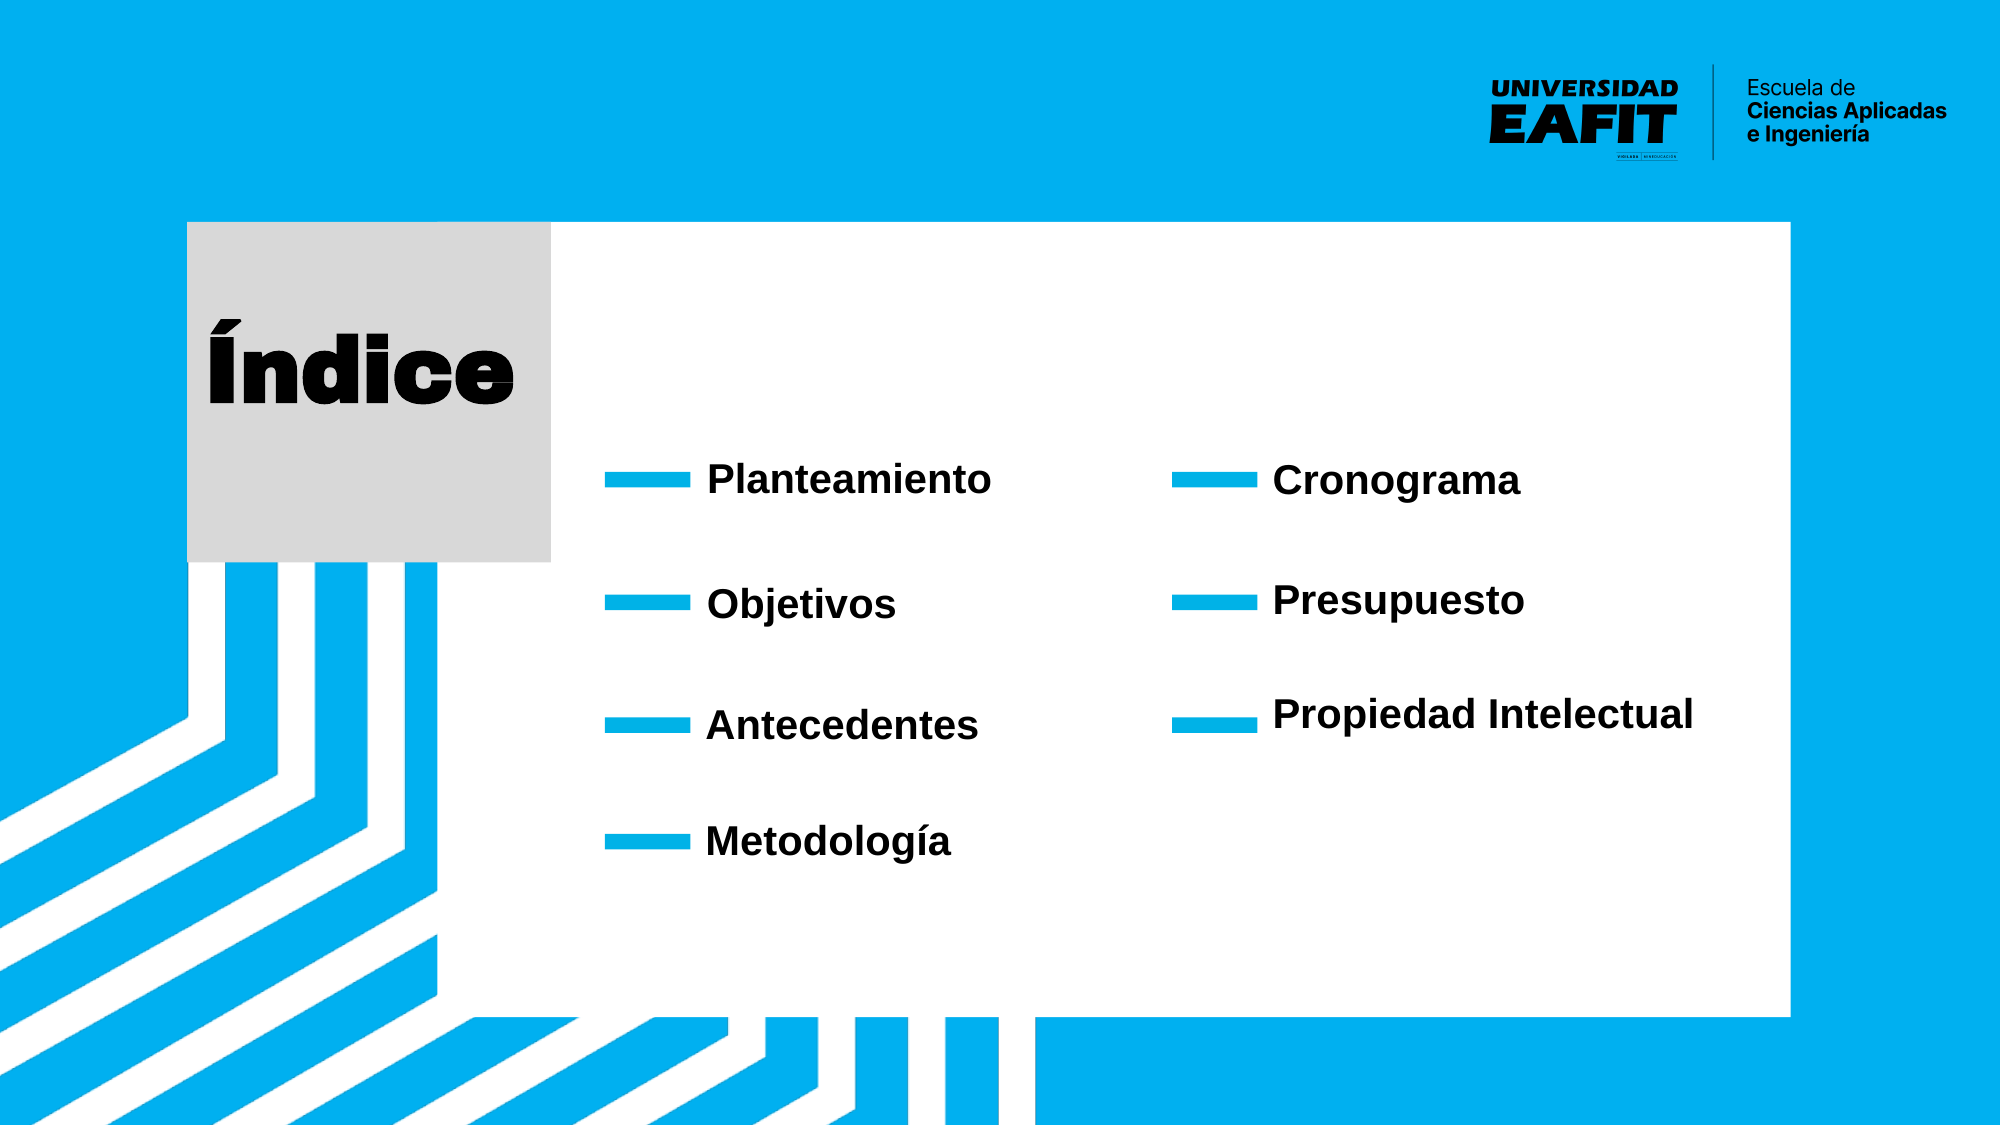

# Índice
Planteamiento
Cronograma

Objetivos
Presupuesto

Propiedad Intelectual
Antecedentes

Metodología